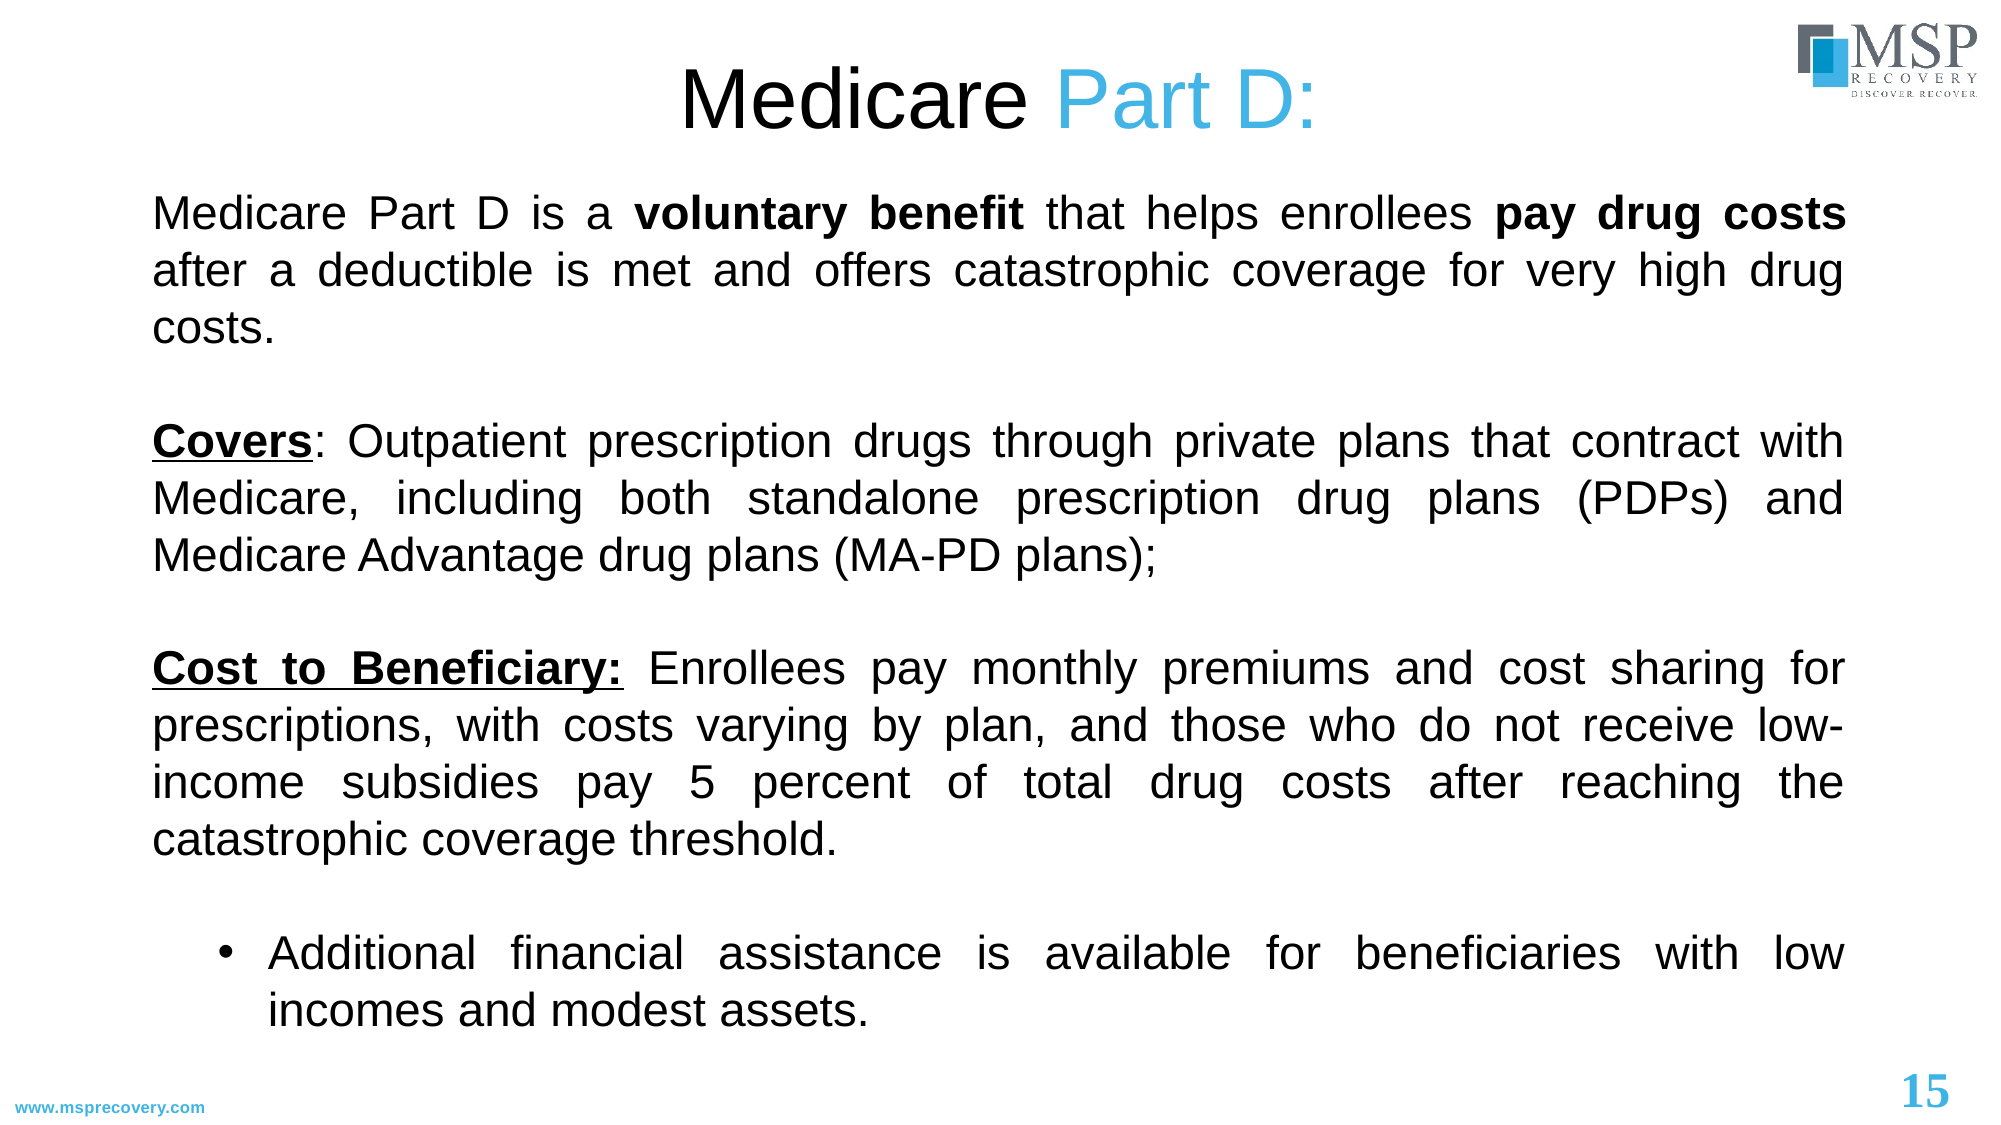

Medicare Part D:
Medicare Part D is a voluntary benefit that helps enrollees pay drug costs after a deductible is met and offers catastrophic coverage for very high drug costs.

Covers: Outpatient prescription drugs through private plans that contract with Medicare, including both standalone prescription drug plans (PDPs) and Medicare Advantage drug plans (MA-PD plans);

Cost to Beneficiary: Enrollees pay monthly premiums and cost sharing for prescriptions, with costs varying by plan, and those who do not receive low-income subsidies pay 5 percent of total drug costs after reaching the catastrophic coverage threshold.

Additional financial assistance is available for beneficiaries with low incomes and modest assets.